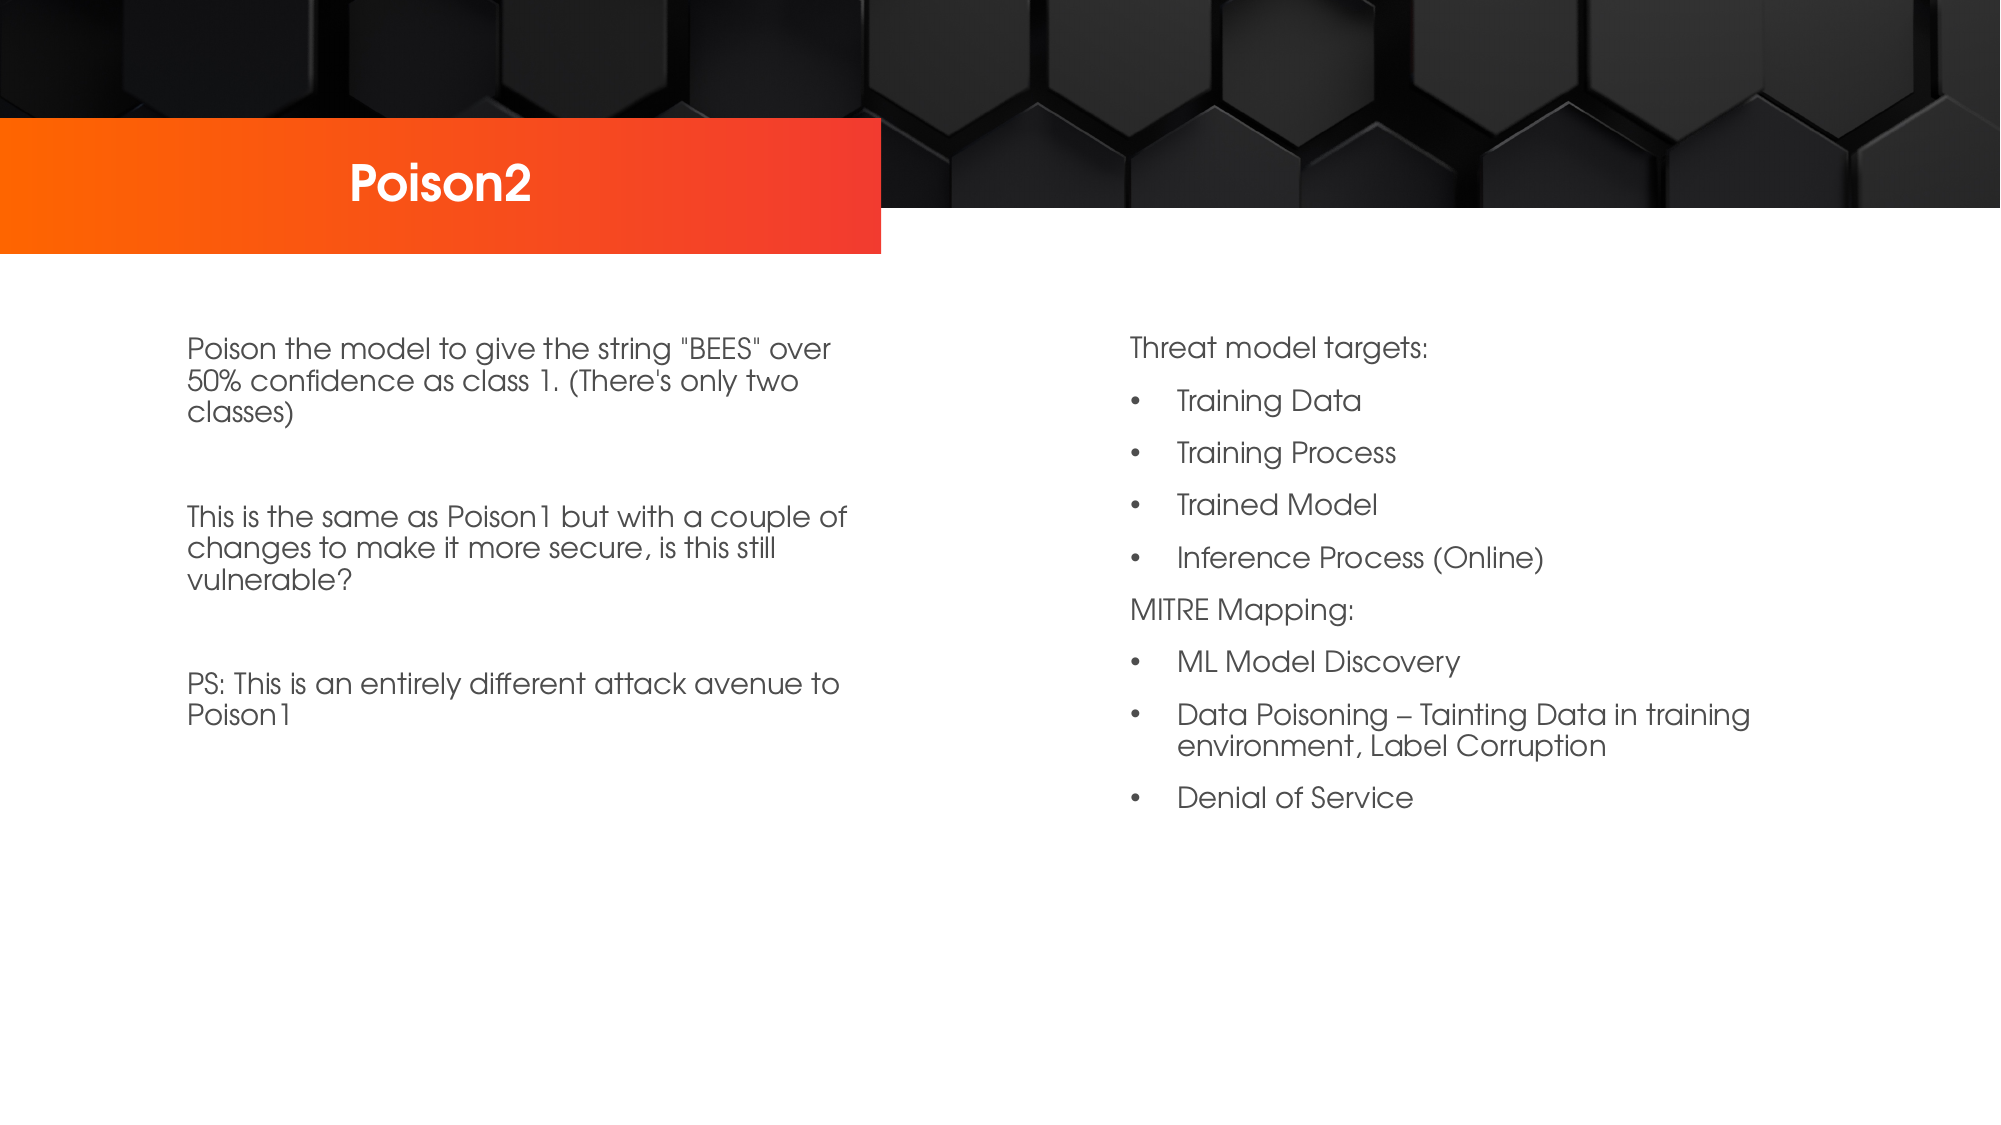

Poison2
Threat model targets:
Training Data
Training Process
Trained Model
Inference Process (Online)
MITRE Mapping:
ML Model Discovery
Data Poisoning – Tainting Data in training environment, Label Corruption
Denial of Service

Poison the model to give the string "BEES" over 50% confidence as class 1. (There's only two classes)

This is the same as Poison1 but with a couple of changes to make it more secure, is this still vulnerable?

PS: This is an entirely different attack avenue to Poison1